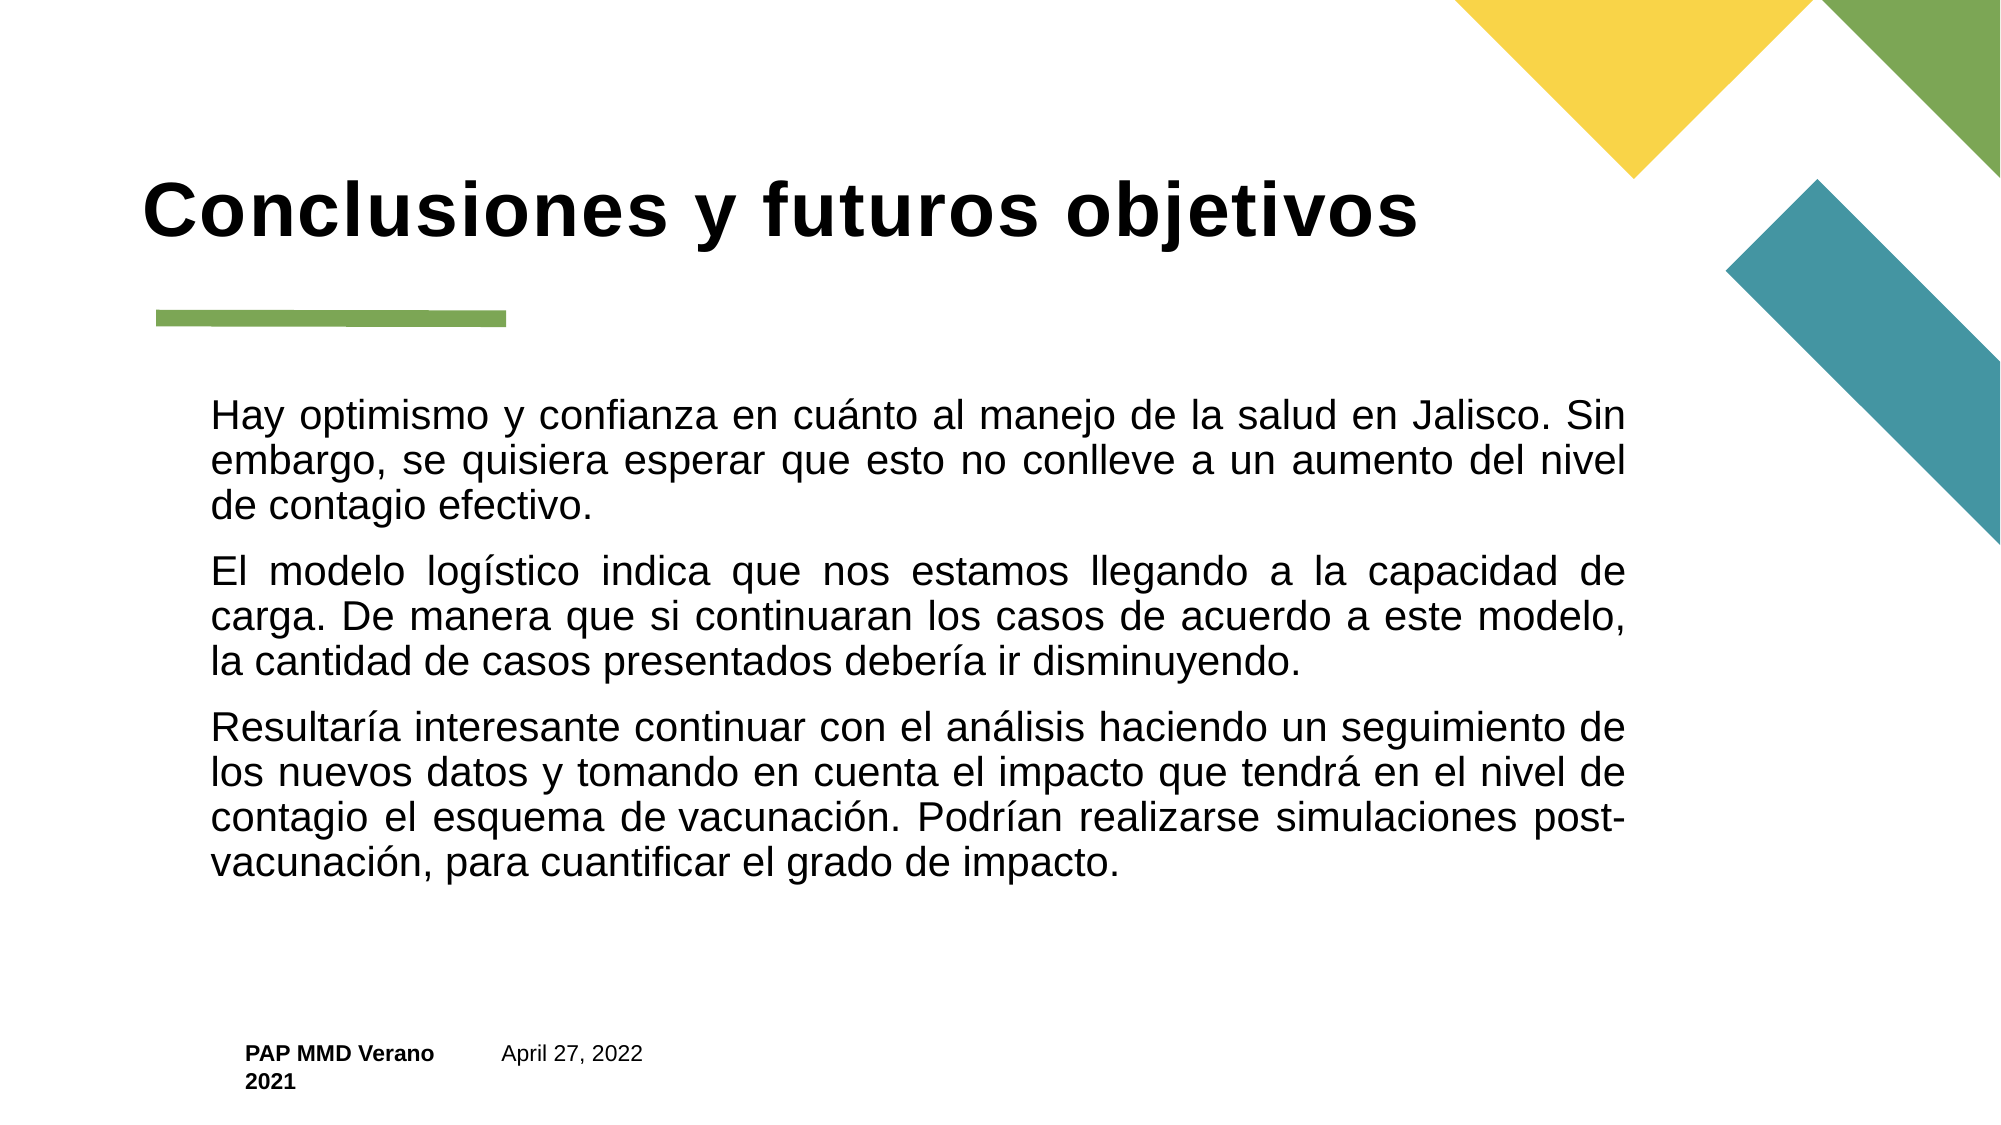

# Conclusiones y futuros objetivos
Hay optimismo y confianza en cuánto al manejo de la salud en Jalisco. Sin embargo, se quisiera esperar que esto no conlleve a un aumento del nivel de contagio efectivo.
El modelo logístico indica que nos estamos llegando a la capacidad de carga. De manera que si continuaran los casos de acuerdo a este modelo, la cantidad de casos presentados debería ir disminuyendo.
Resultaría interesante continuar con el análisis haciendo un seguimiento de los nuevos datos y tomando en cuenta el impacto que tendrá en el nivel de contagio el esquema de vacunación. Podrían realizarse simulaciones post-vacunación, para cuantificar el grado de impacto.
PAP MMD Verano 2021
April 27, 2022